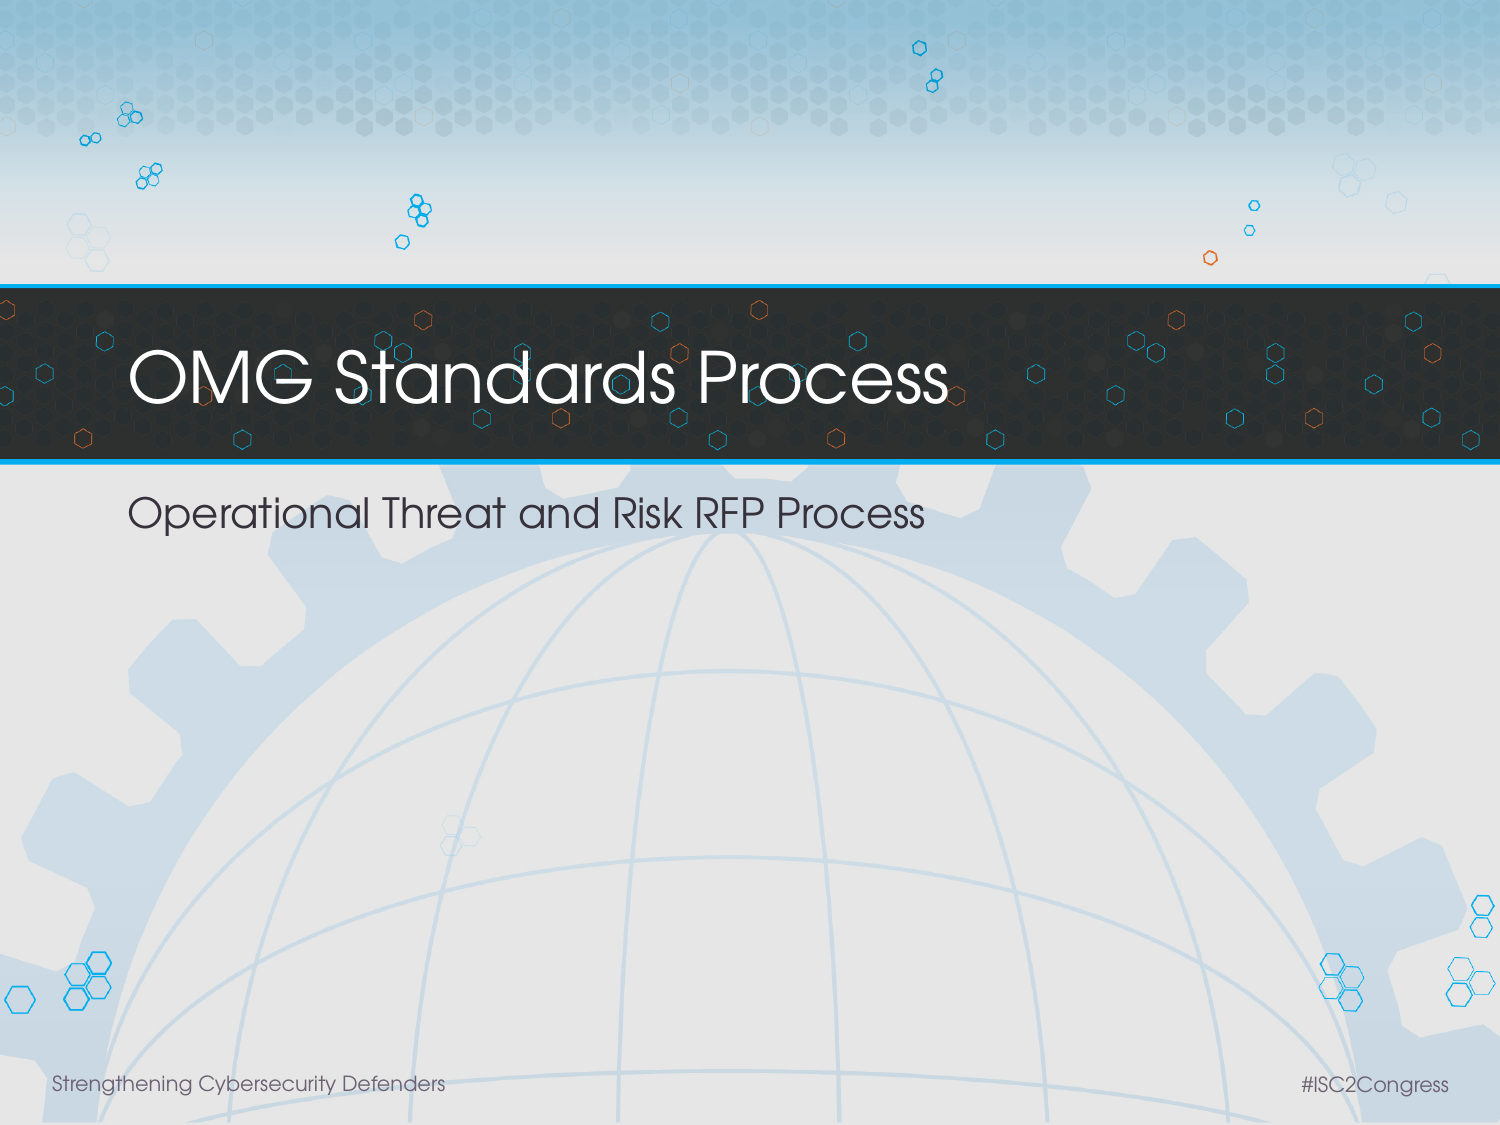

OMG Standards Process
Operational Threat and Risk RFP Process